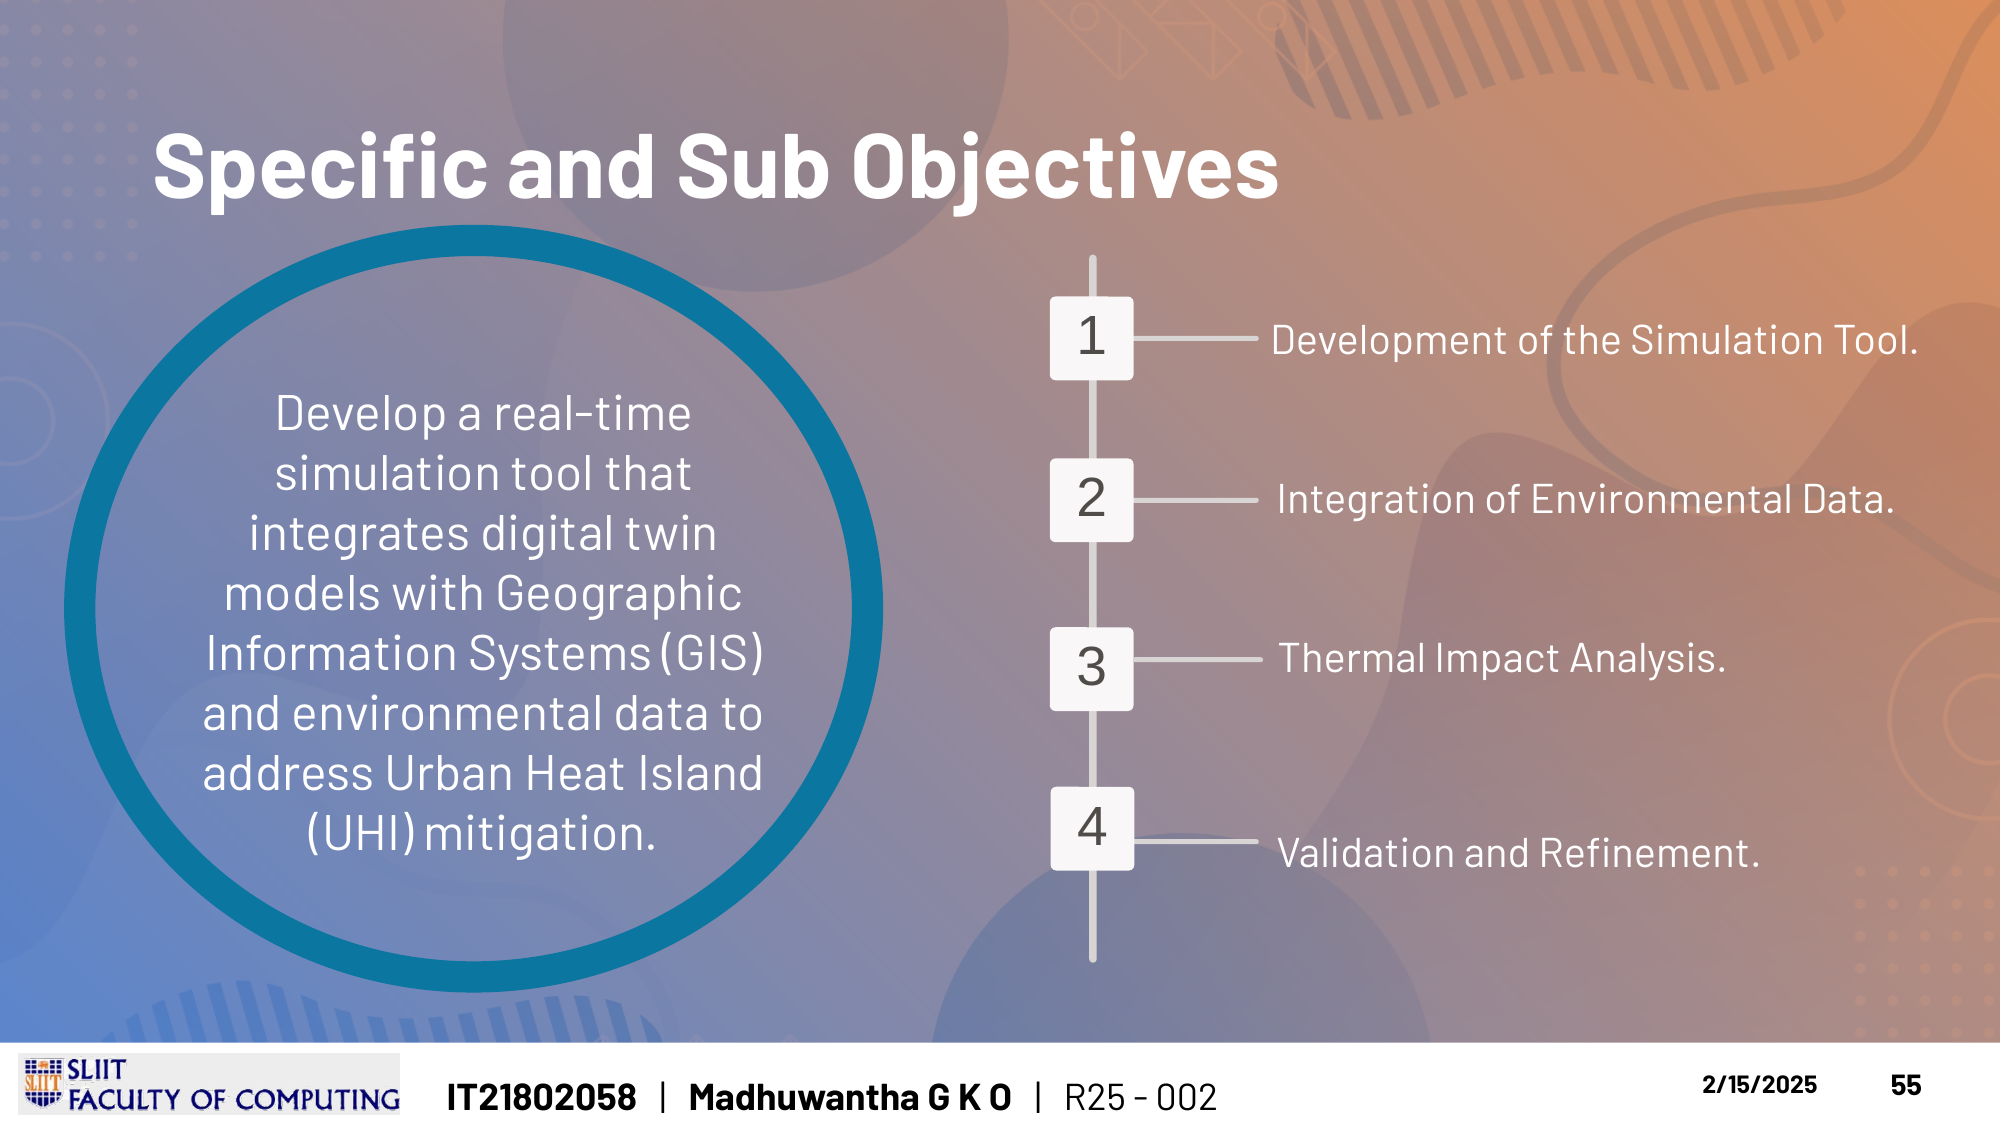

# Specific and Sub Objectives

1
Development of the Simulation Tool.

Develop a real-time simulation tool that integrates digital twin models with Geographic Information Systems (GIS) and environmental data to address Urban Heat Island (UHI) mitigation.

Integration of Environmental Data.
2

Thermal Impact Analysis.
3

4
Validation and Refinement.

IT21802058   |   Madhuwantha G K O   |   R25 - 002